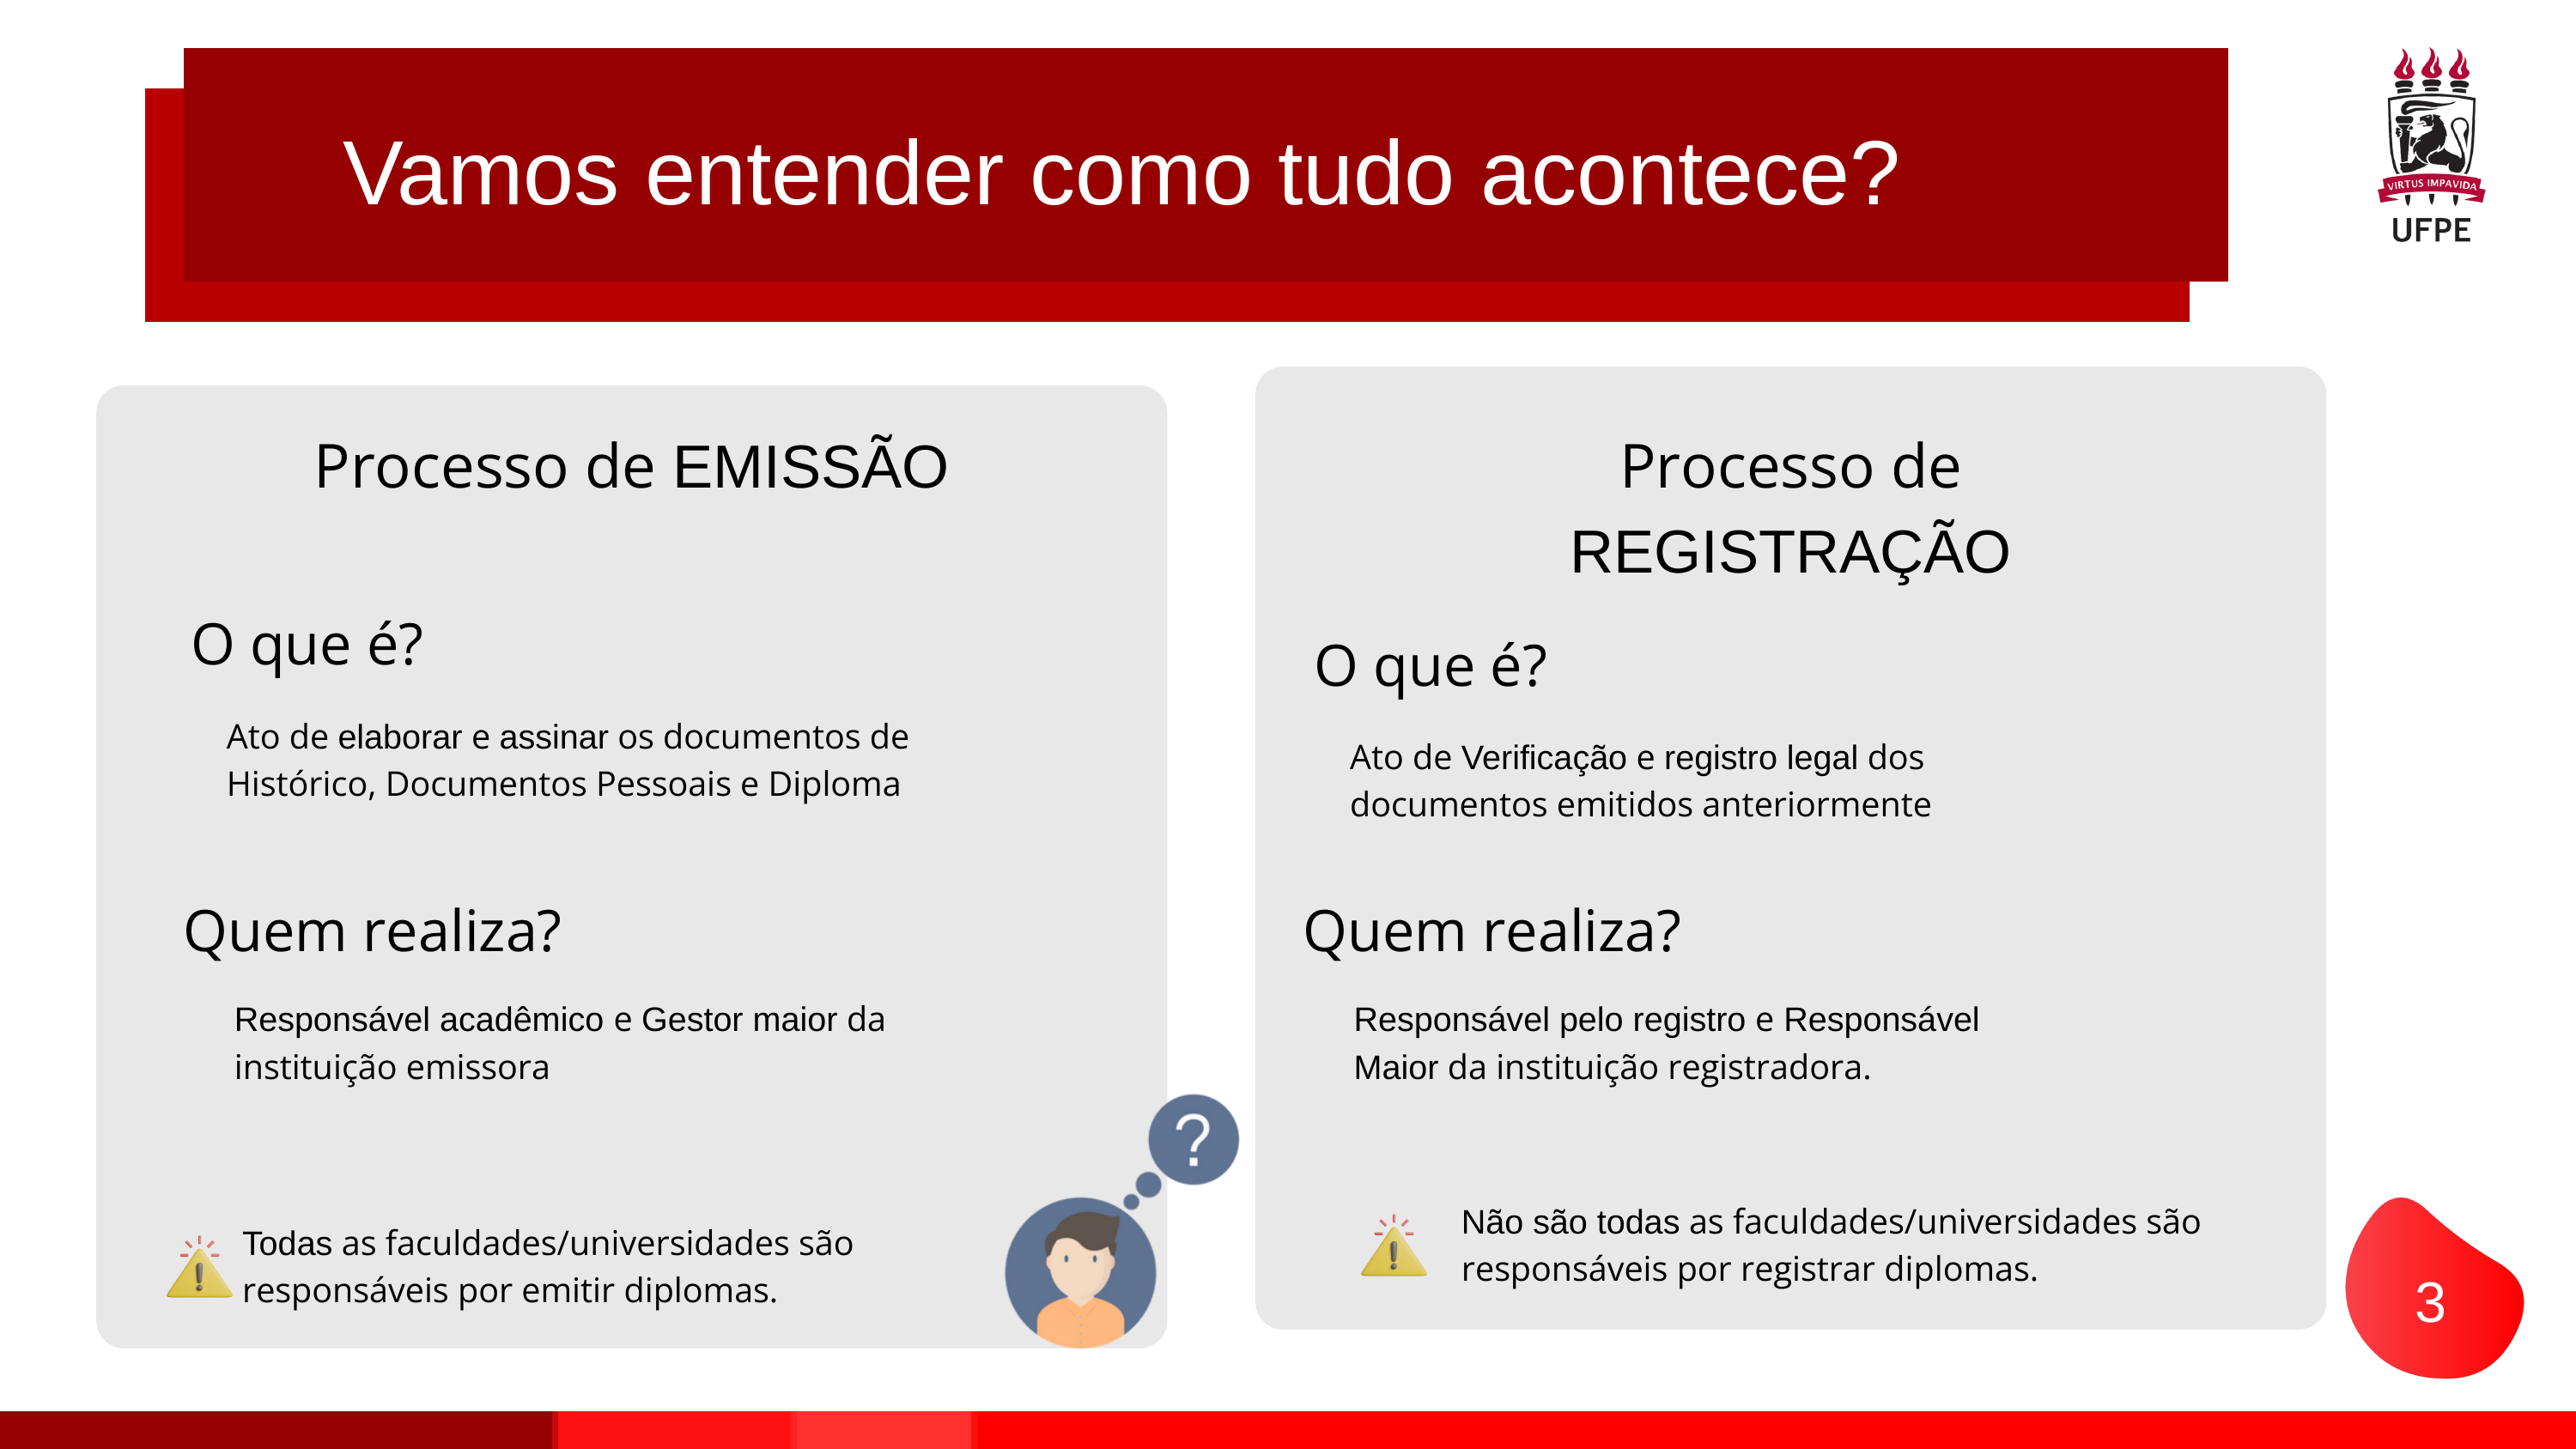

Vamos entender como tudo acontece?

Processo de REGISTRAÇÃO

Processo de EMISSÃO
O que é?
Ato de elaborar e assinar os documentos de Histórico, Documentos Pessoais e Diploma
O que é?
Ato de Verificação e registro legal dos documentos emitidos anteriormente
Quem realiza?
Responsável acadêmico e Gestor maior da instituição emissora
Quem realiza?
Responsável pelo registro e Responsável Maior da instituição registradora.

Não são todas as faculdades/universidades são responsáveis por registrar diplomas.

Todas as faculdades/universidades são responsáveis por emitir diplomas.

3